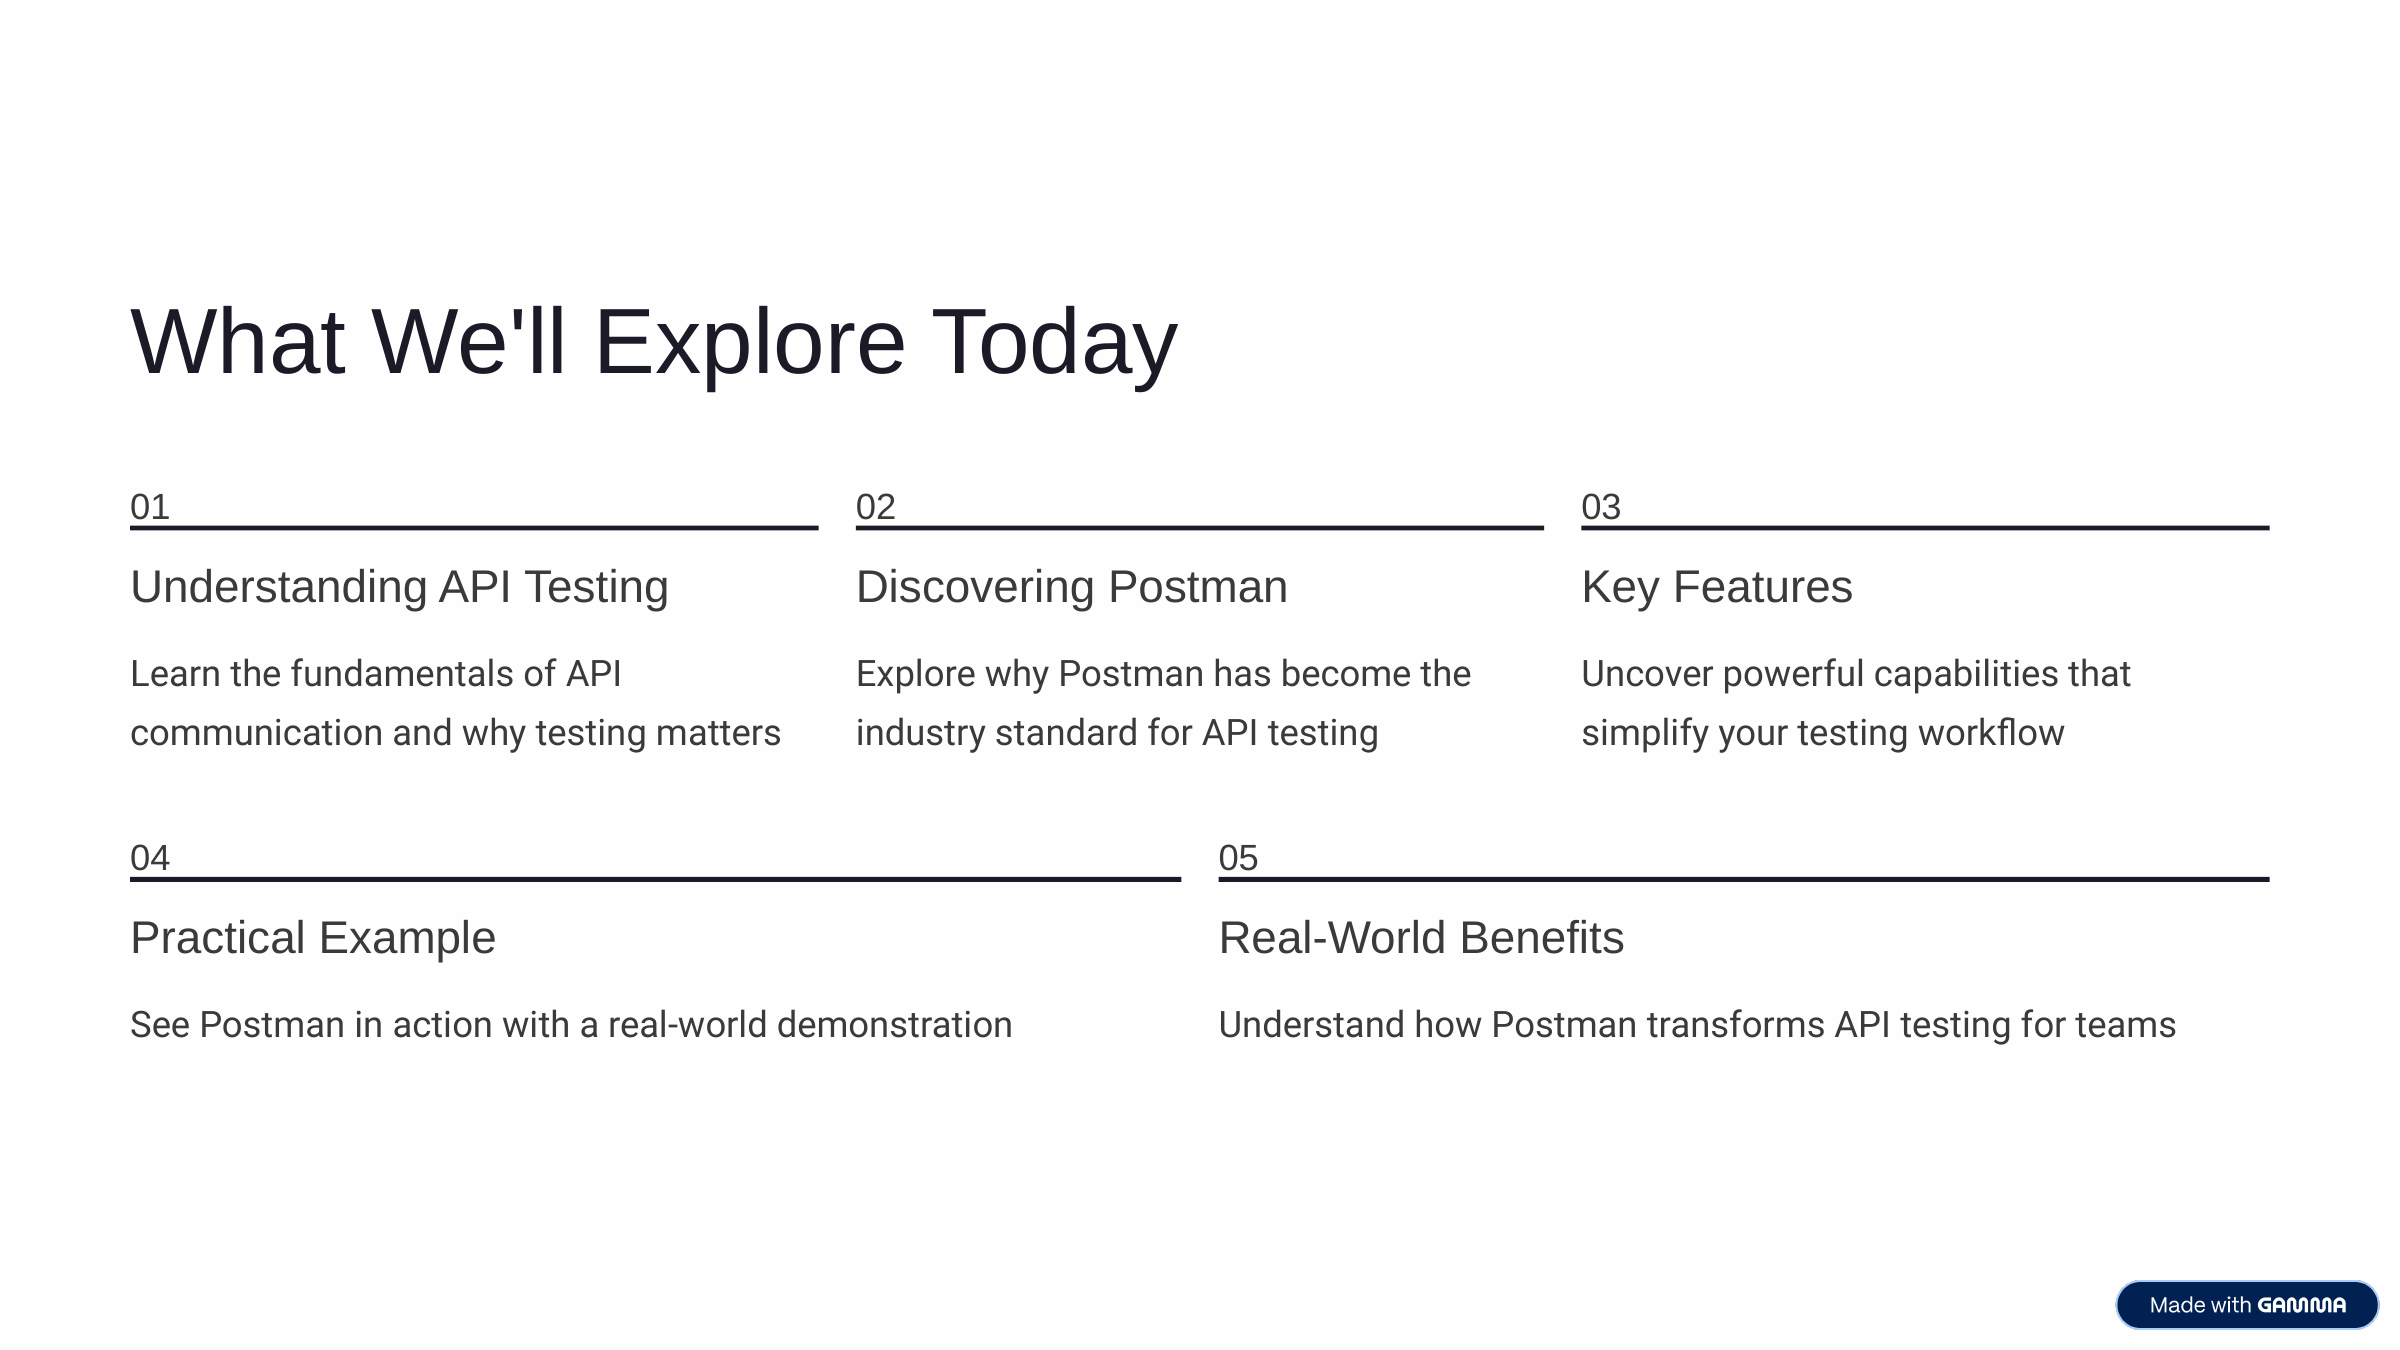

What We'll Explore Today
01
02
03

Understanding API Testing
Discovering Postman
Key Features
Learn the fundamentals of API communication and why testing matters
Explore why Postman has become the industry standard for API testing
Uncover powerful capabilities that simplify your testing workflow
04
05

Practical Example
Real-World Benefits
See Postman in action with a real-world demonstration
Understand how Postman transforms API testing for teams